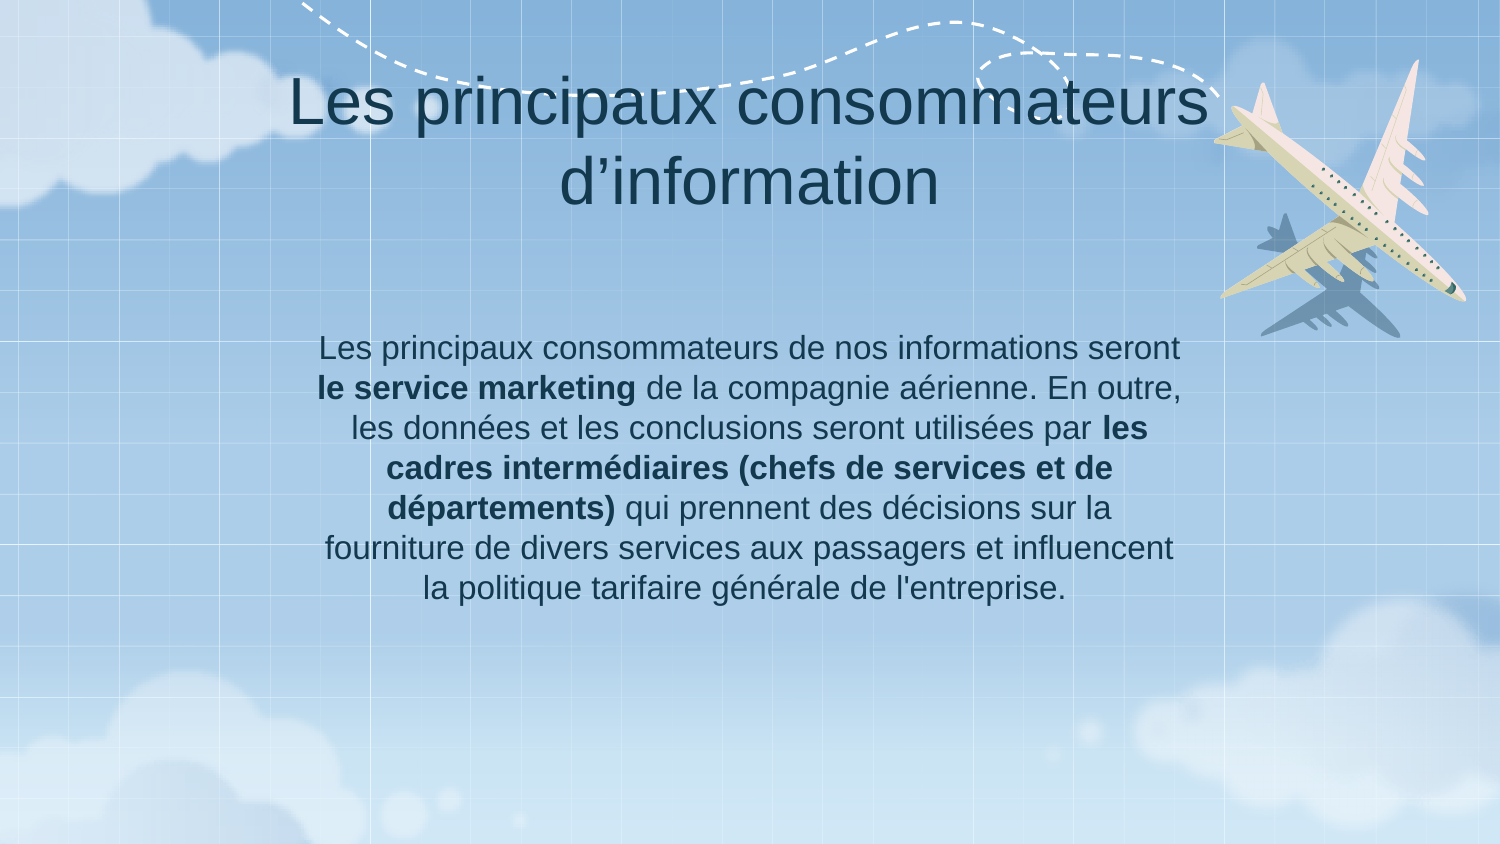

# Les principaux consommateurs d’information
Les principaux consommateurs de nos informations seront le service marketing de la compagnie aérienne. En outre, les données et les conclusions seront utilisées par les cadres intermédiaires (chefs de services et de départements) qui prennent des décisions sur la fourniture de divers services aux passagers et influencent la politique tarifaire générale de l'entreprise.